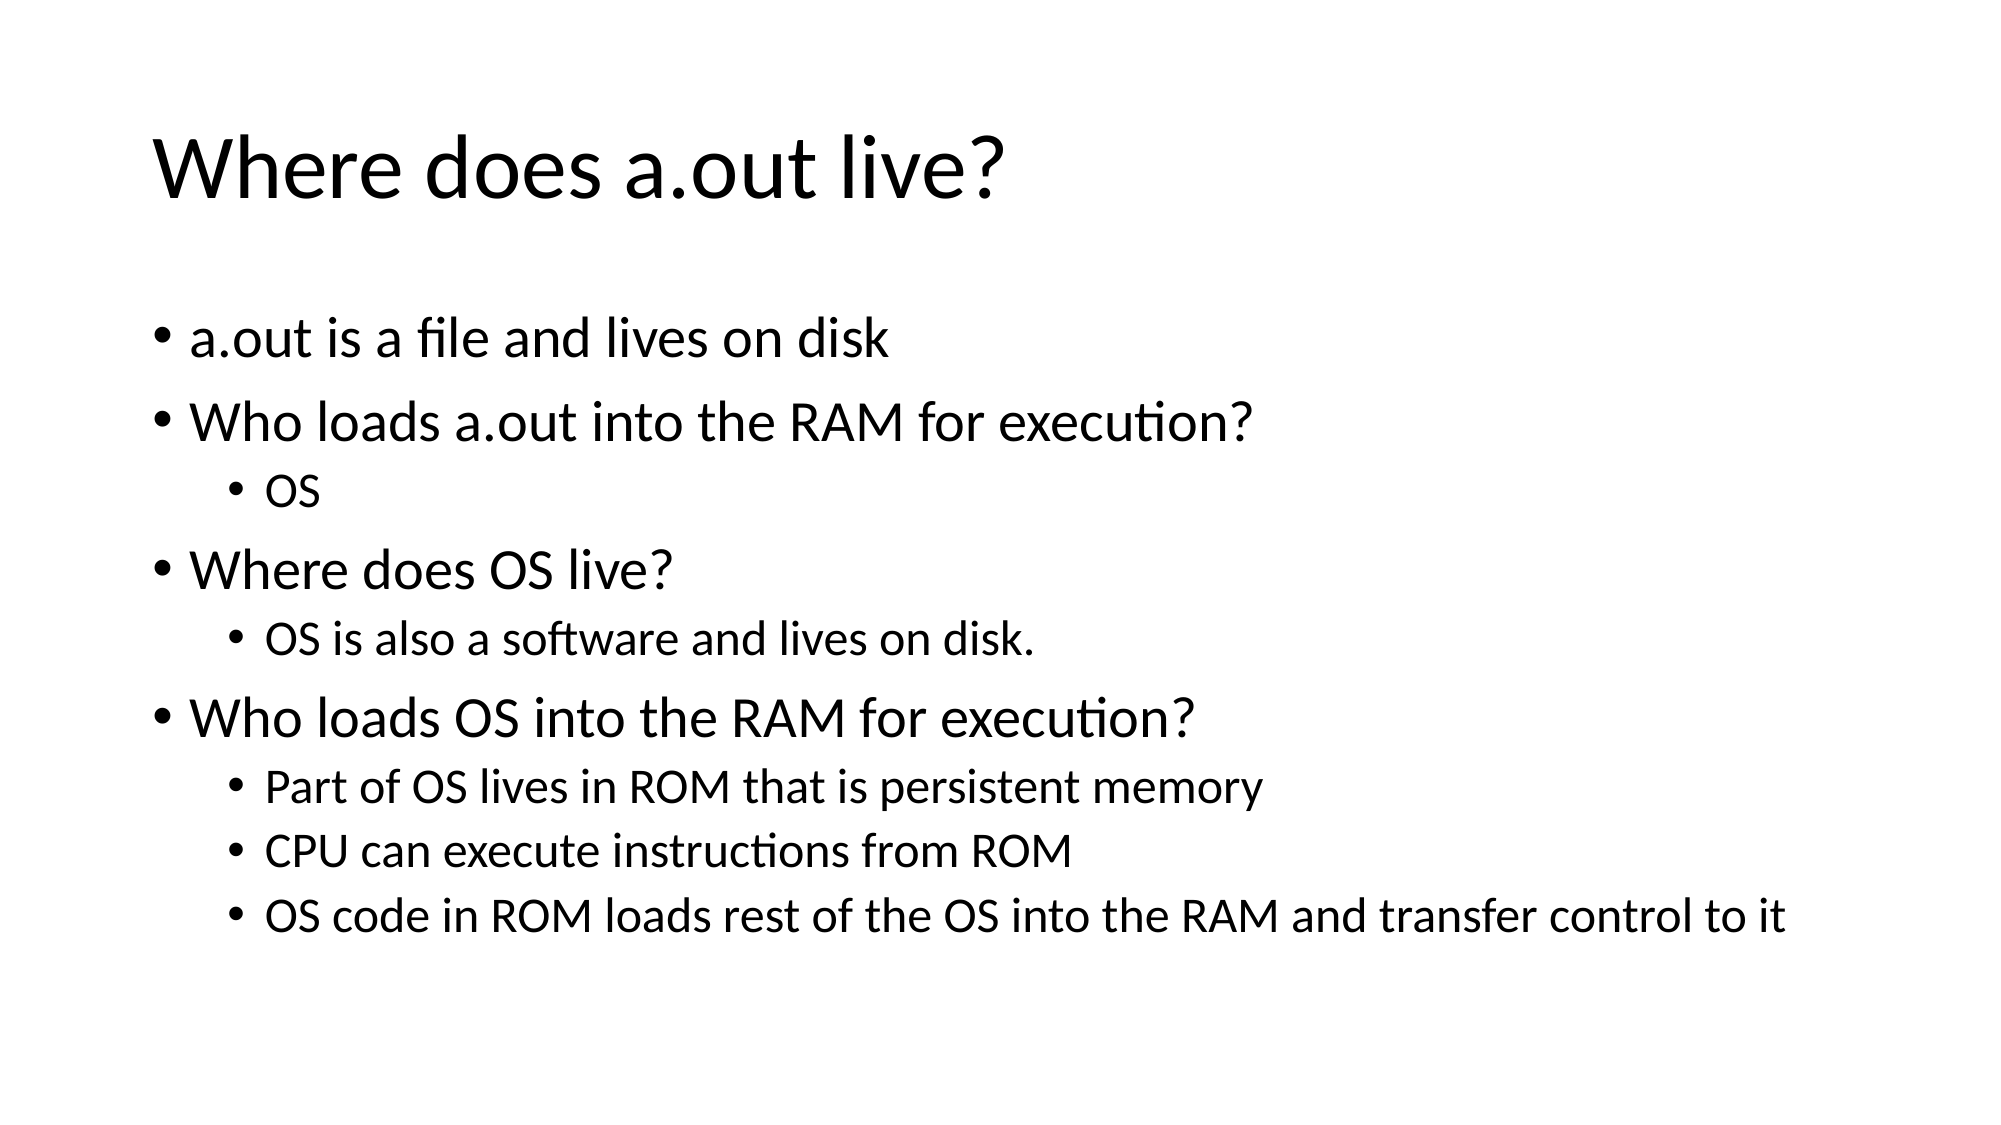

# Where does a.out live?
a.out is a file and lives on disk
Who loads a.out into the RAM for execution?
OS
Where does OS live?
OS is also a software and lives on disk.
Who loads OS into the RAM for execution?
Part of OS lives in ROM that is persistent memory
CPU can execute instructions from ROM
OS code in ROM loads rest of the OS into the RAM and transfer control to it